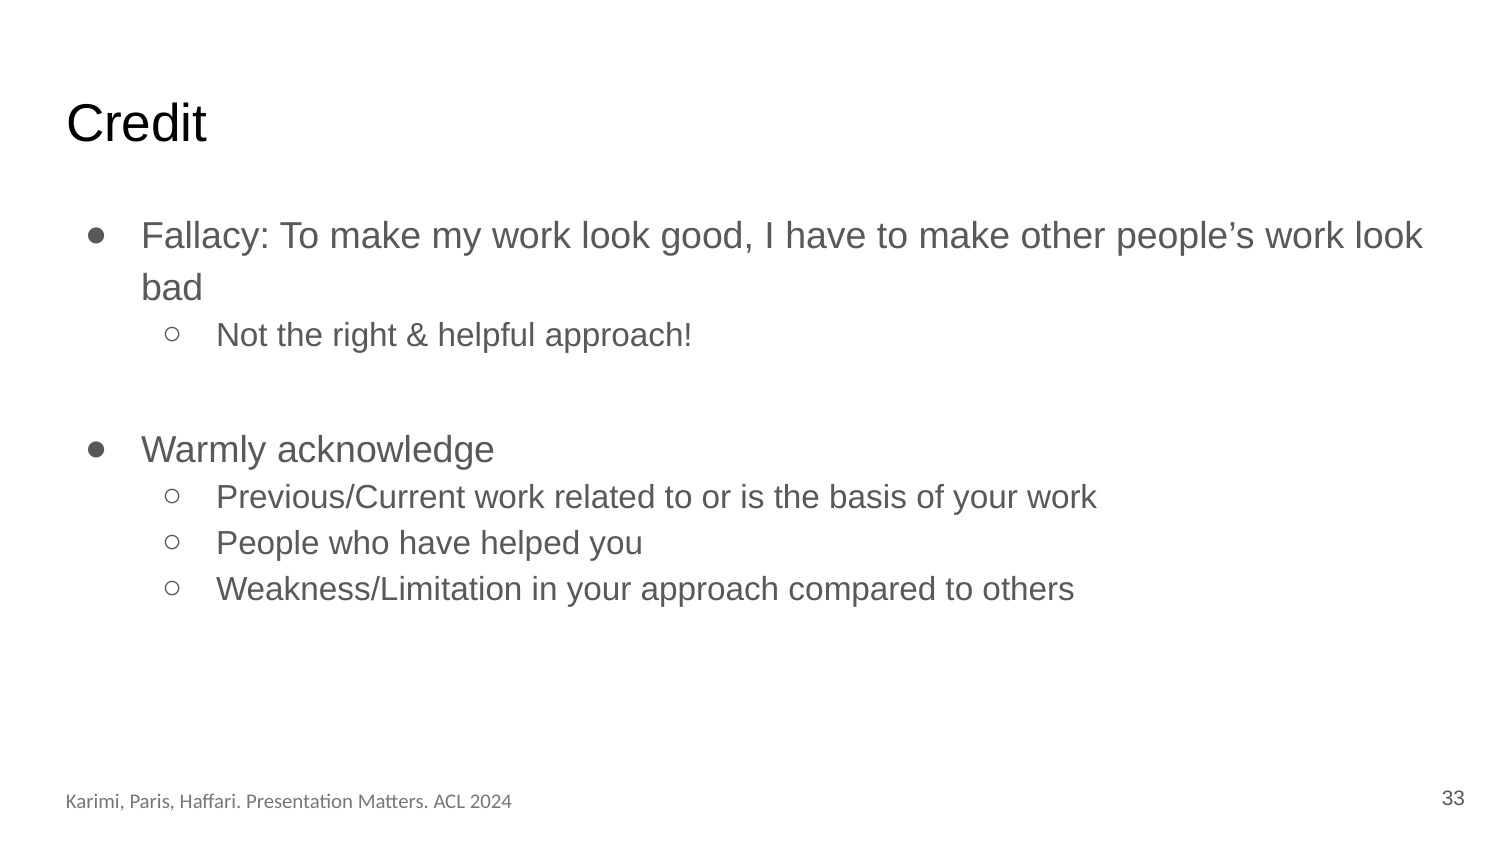

# Credit
Fallacy: To make my work look good, I have to make other people’s work look bad
Not the right & helpful approach!

Warmly acknowledge
Previous/Current work related to or is the basis of your work
People who have helped you
Weakness/Limitation in your approach compared to others

33